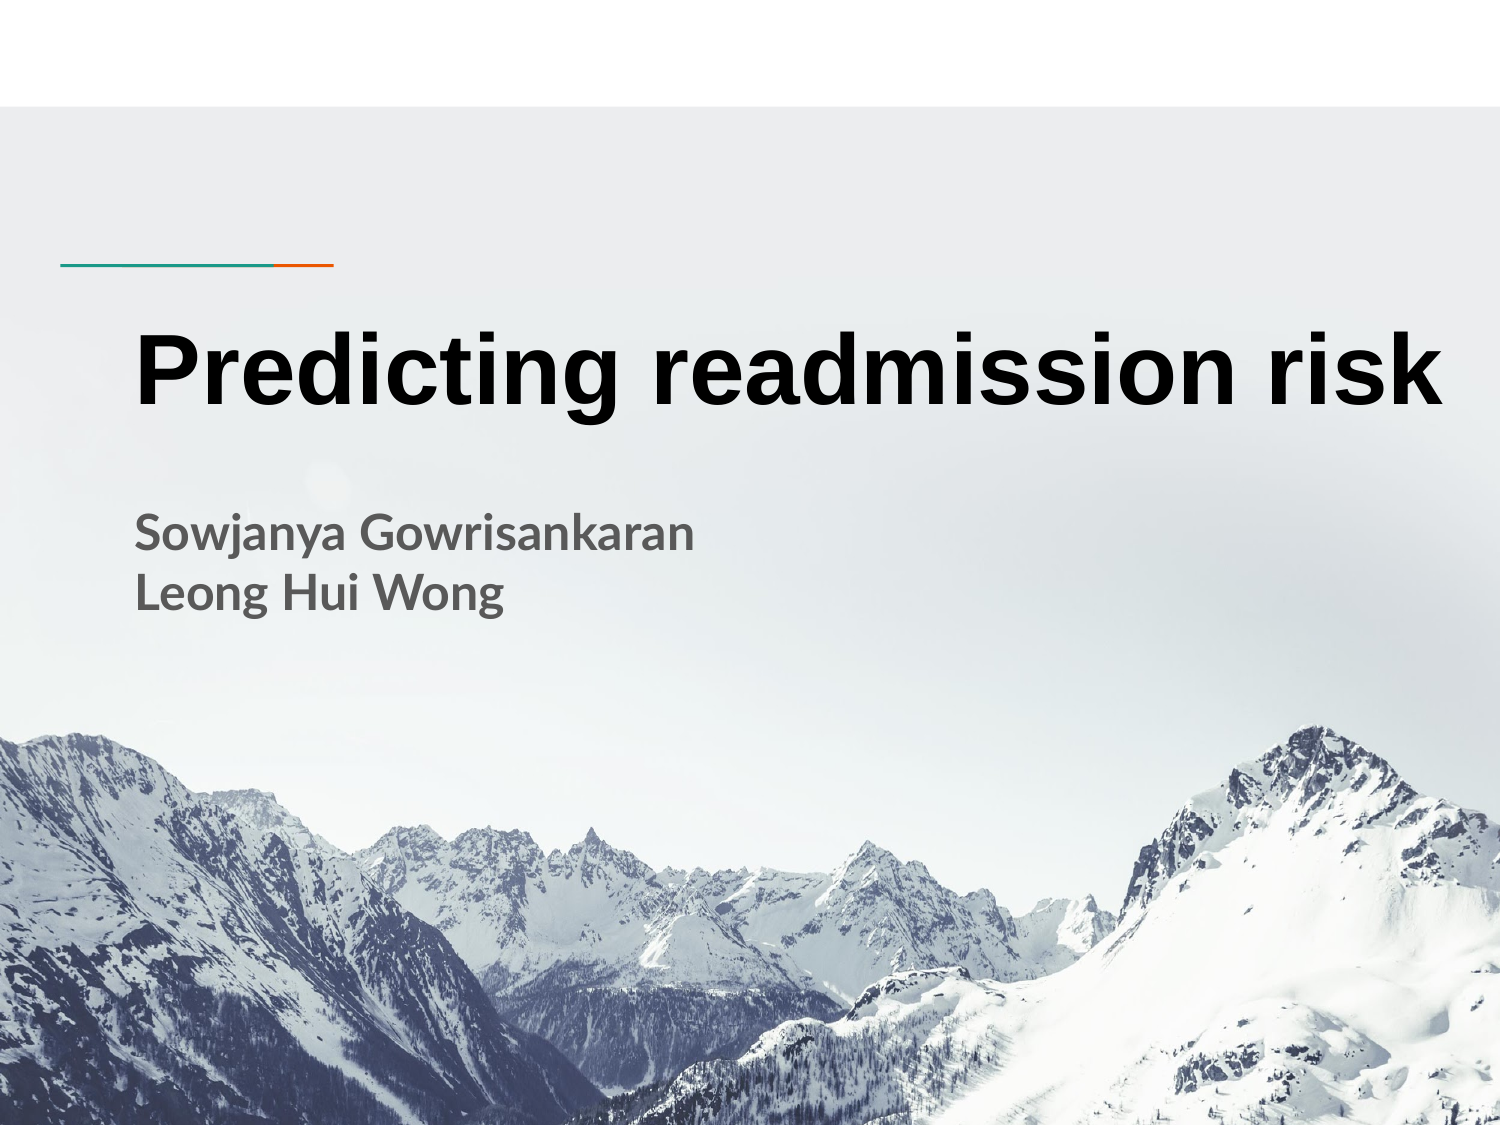

# Predicting readmission risk
Sowjanya Gowrisankaran
Leong Hui Wong